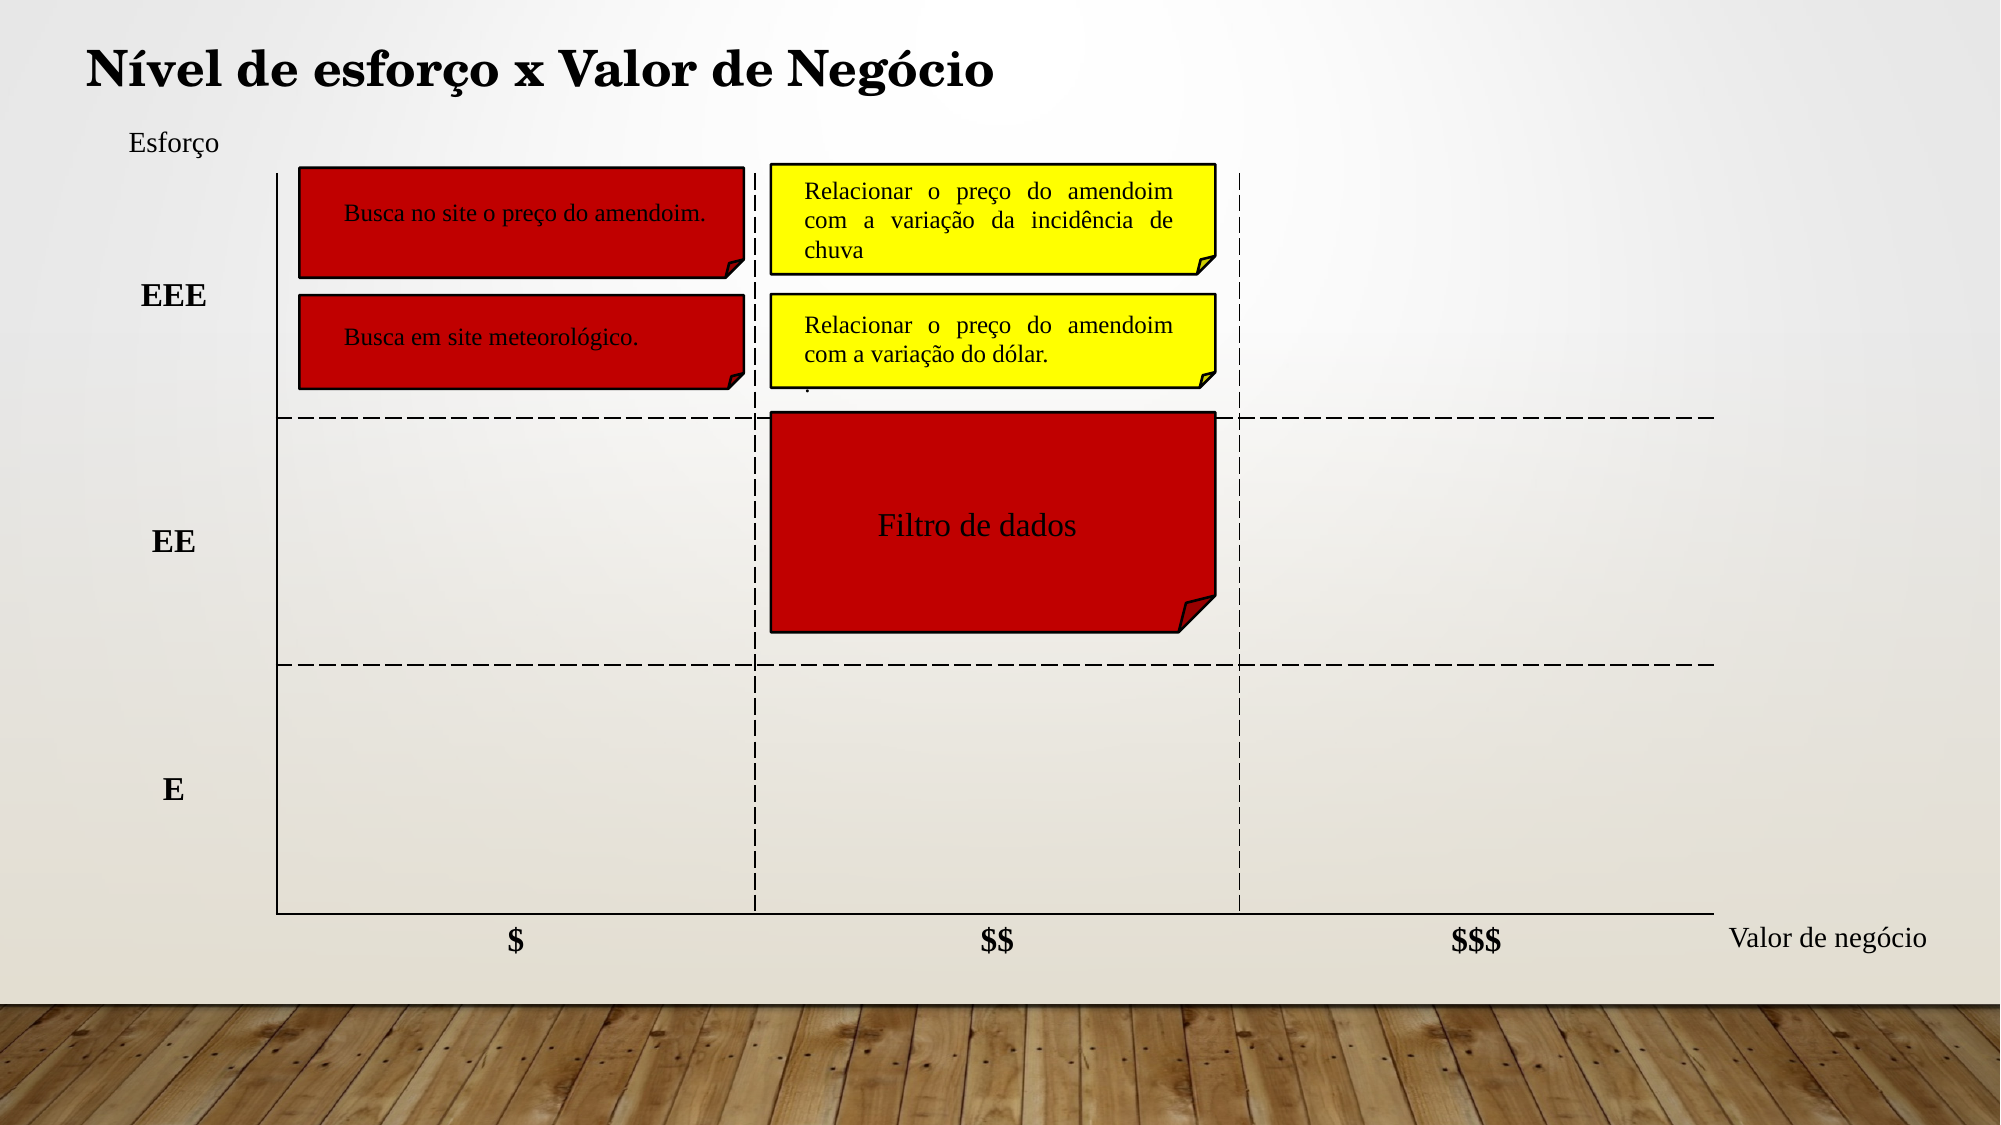

| Nível de esforço x Valor de Negócio |  |  |  |  |
| --- | --- | --- | --- | --- |
| Esforço |  |  |  |  |
| EEE |  |  |  |  |
| EE |  |  |  |  |
| E |  |  |  |  |
|  | $ | $$ | $$$ | Valor de negócio |

Relacionar o preço do amendoim com a variação da incidência de chuva

Busca no site o preço do amendoim.

Relacionar o preço do amendoim com a variação do dólar.
.

Busca em site meteorológico.

Filtro de dados